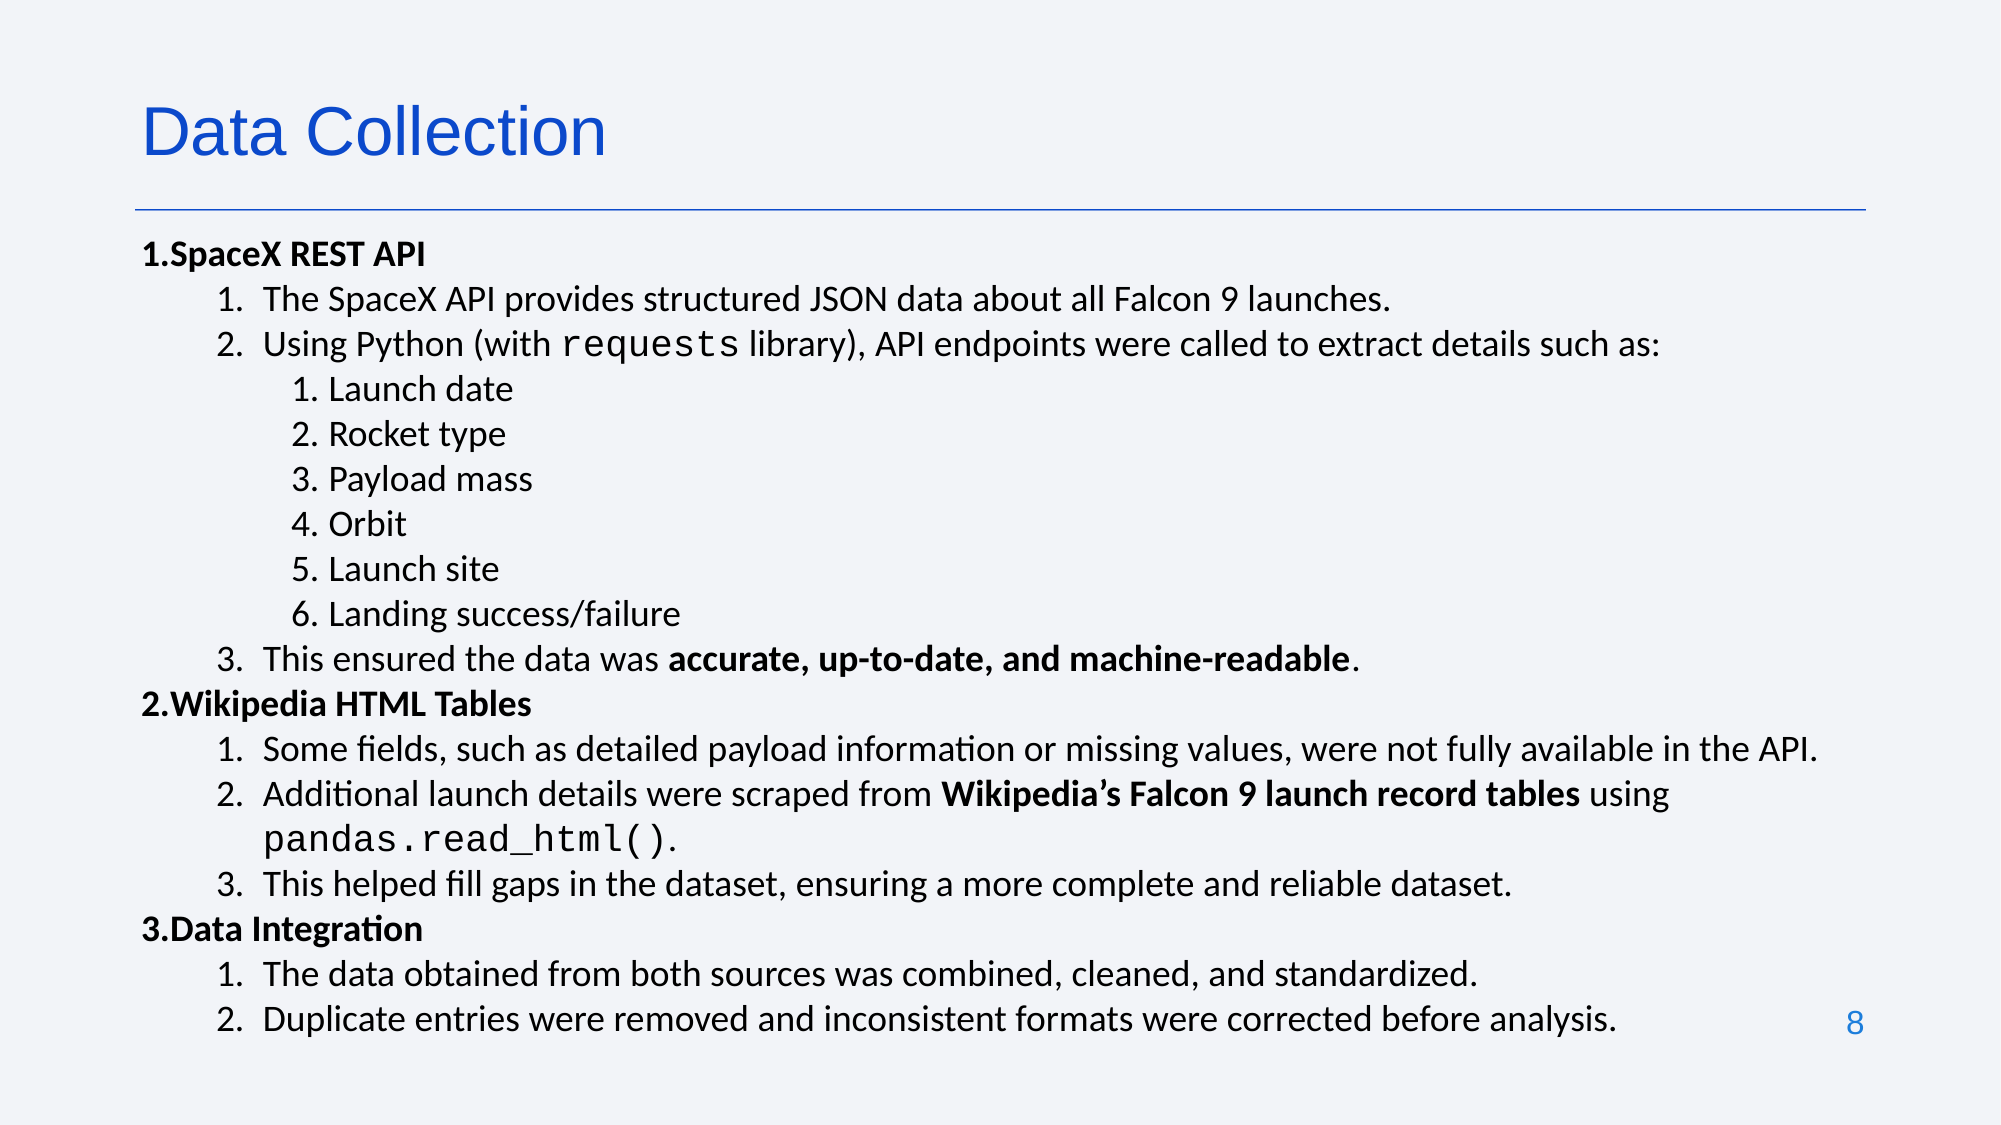

Data Collection
SpaceX REST API
The SpaceX API provides structured JSON data about all Falcon 9 launches.
Using Python (with requests library), API endpoints were called to extract details such as:
Launch date
Rocket type
Payload mass
Orbit
Launch site
Landing success/failure
This ensured the data was accurate, up-to-date, and machine-readable.
Wikipedia HTML Tables
Some fields, such as detailed payload information or missing values, were not fully available in the API.
Additional launch details were scraped from Wikipedia’s Falcon 9 launch record tables using pandas.read_html().
This helped fill gaps in the dataset, ensuring a more complete and reliable dataset.
Data Integration
The data obtained from both sources was combined, cleaned, and standardized.
Duplicate entries were removed and inconsistent formats were corrected before analysis.
8